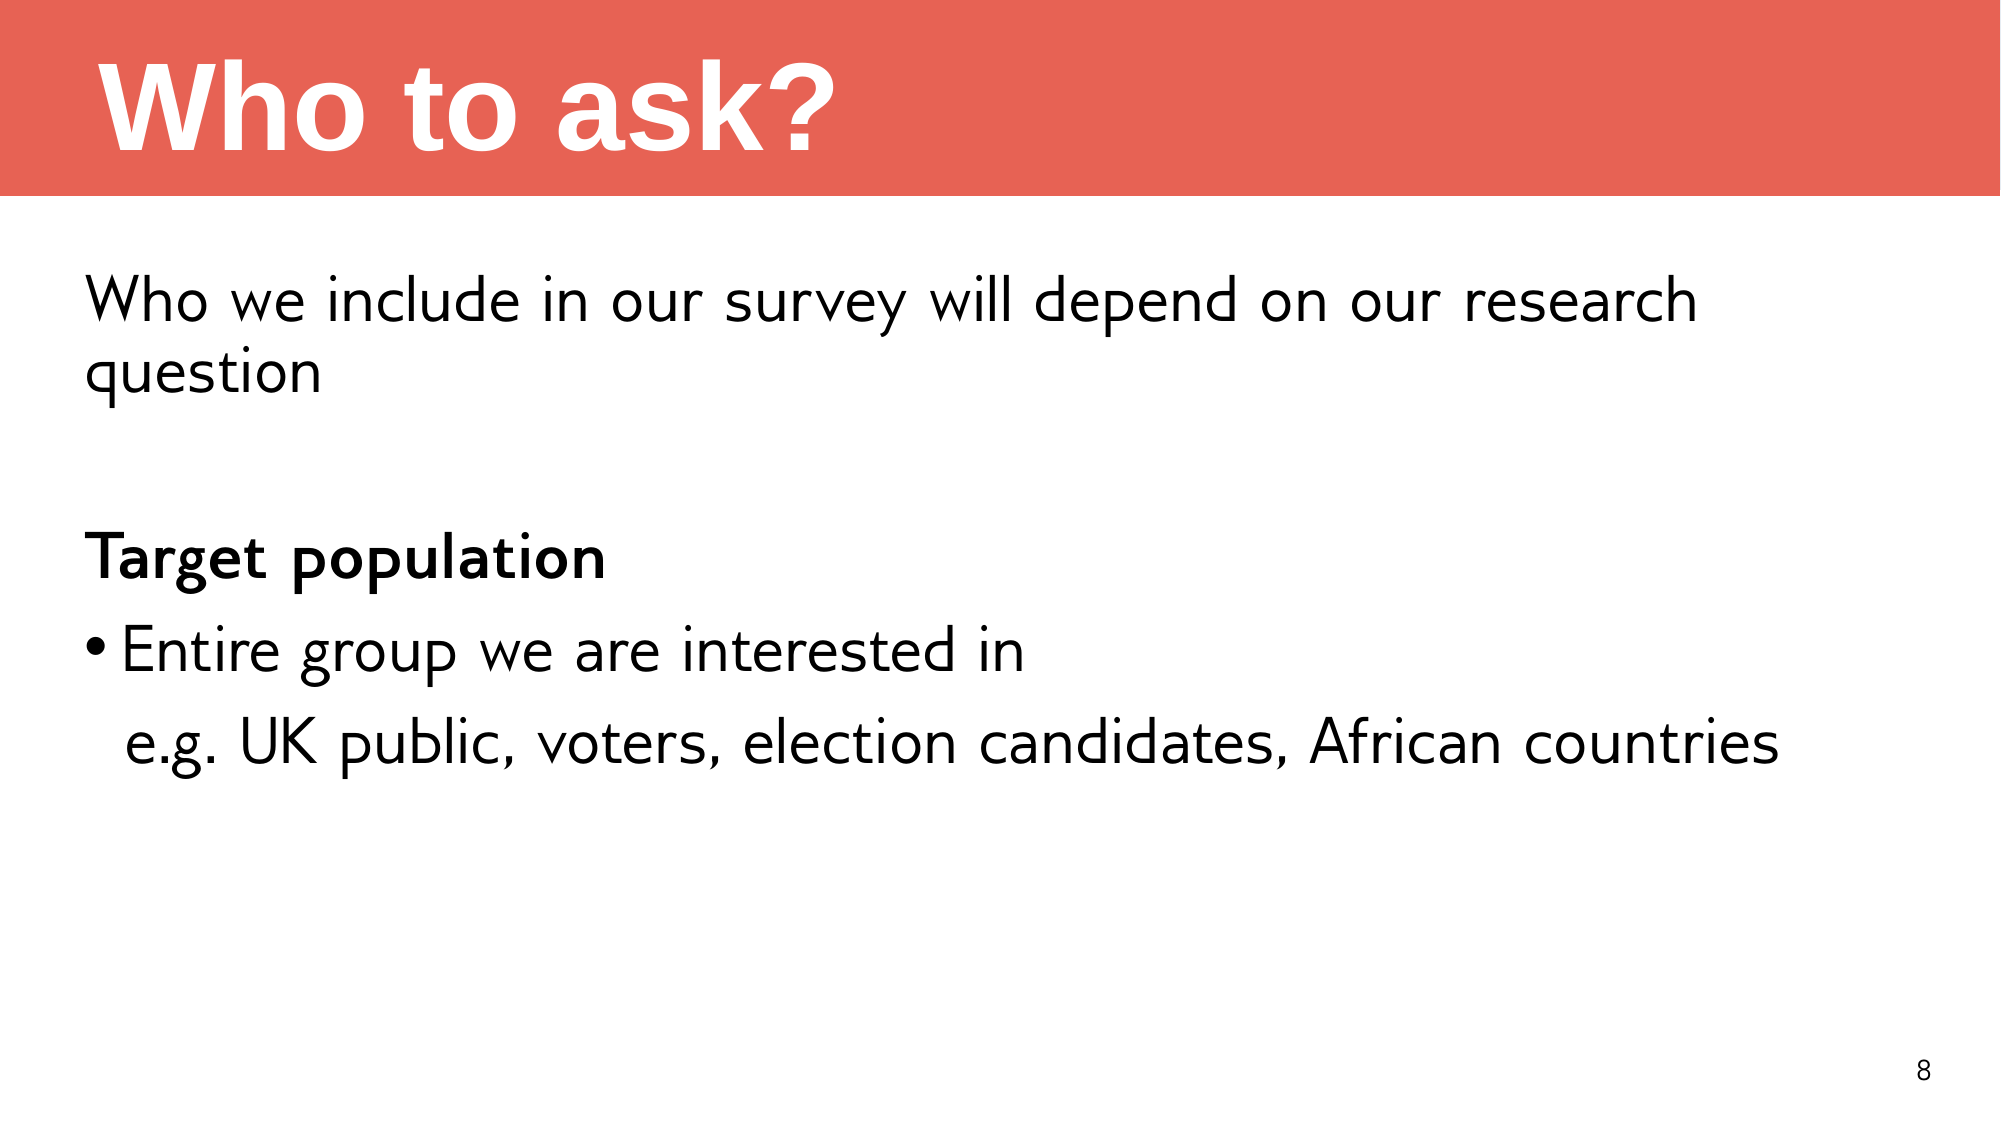

# Who to ask?
Who we include in our survey will depend on our research question

Target population
Entire group we are interested in
  e.g. UK public, voters, election candidates, African countries
8